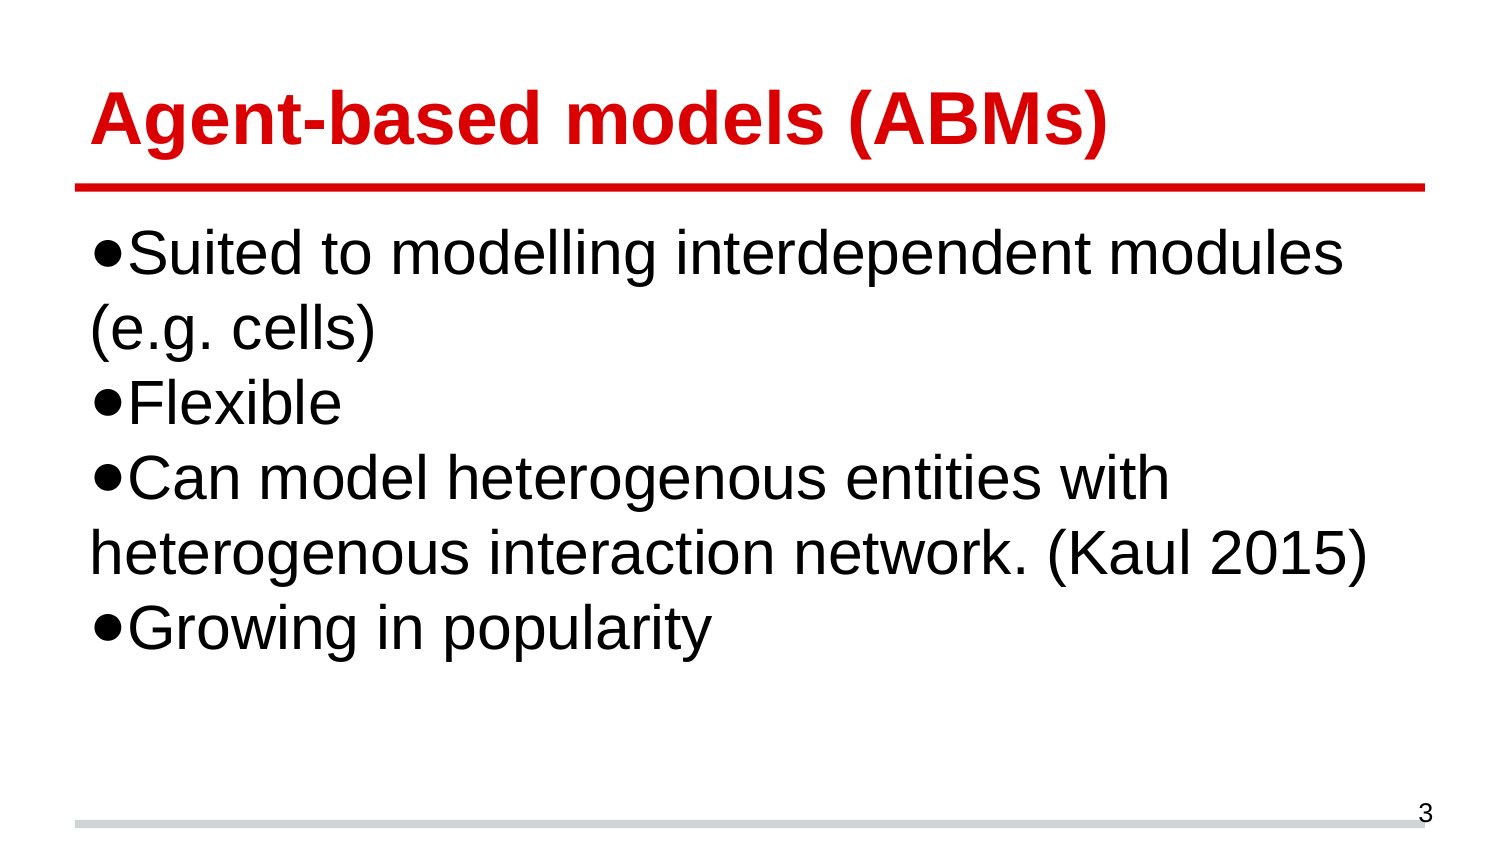

Agent-based models (ABMs)
Suited to modelling interdependent modules (e.g. cells)
Flexible
Can model heterogenous entities with heterogenous interaction network. (Kaul 2015)
Growing in popularity
3